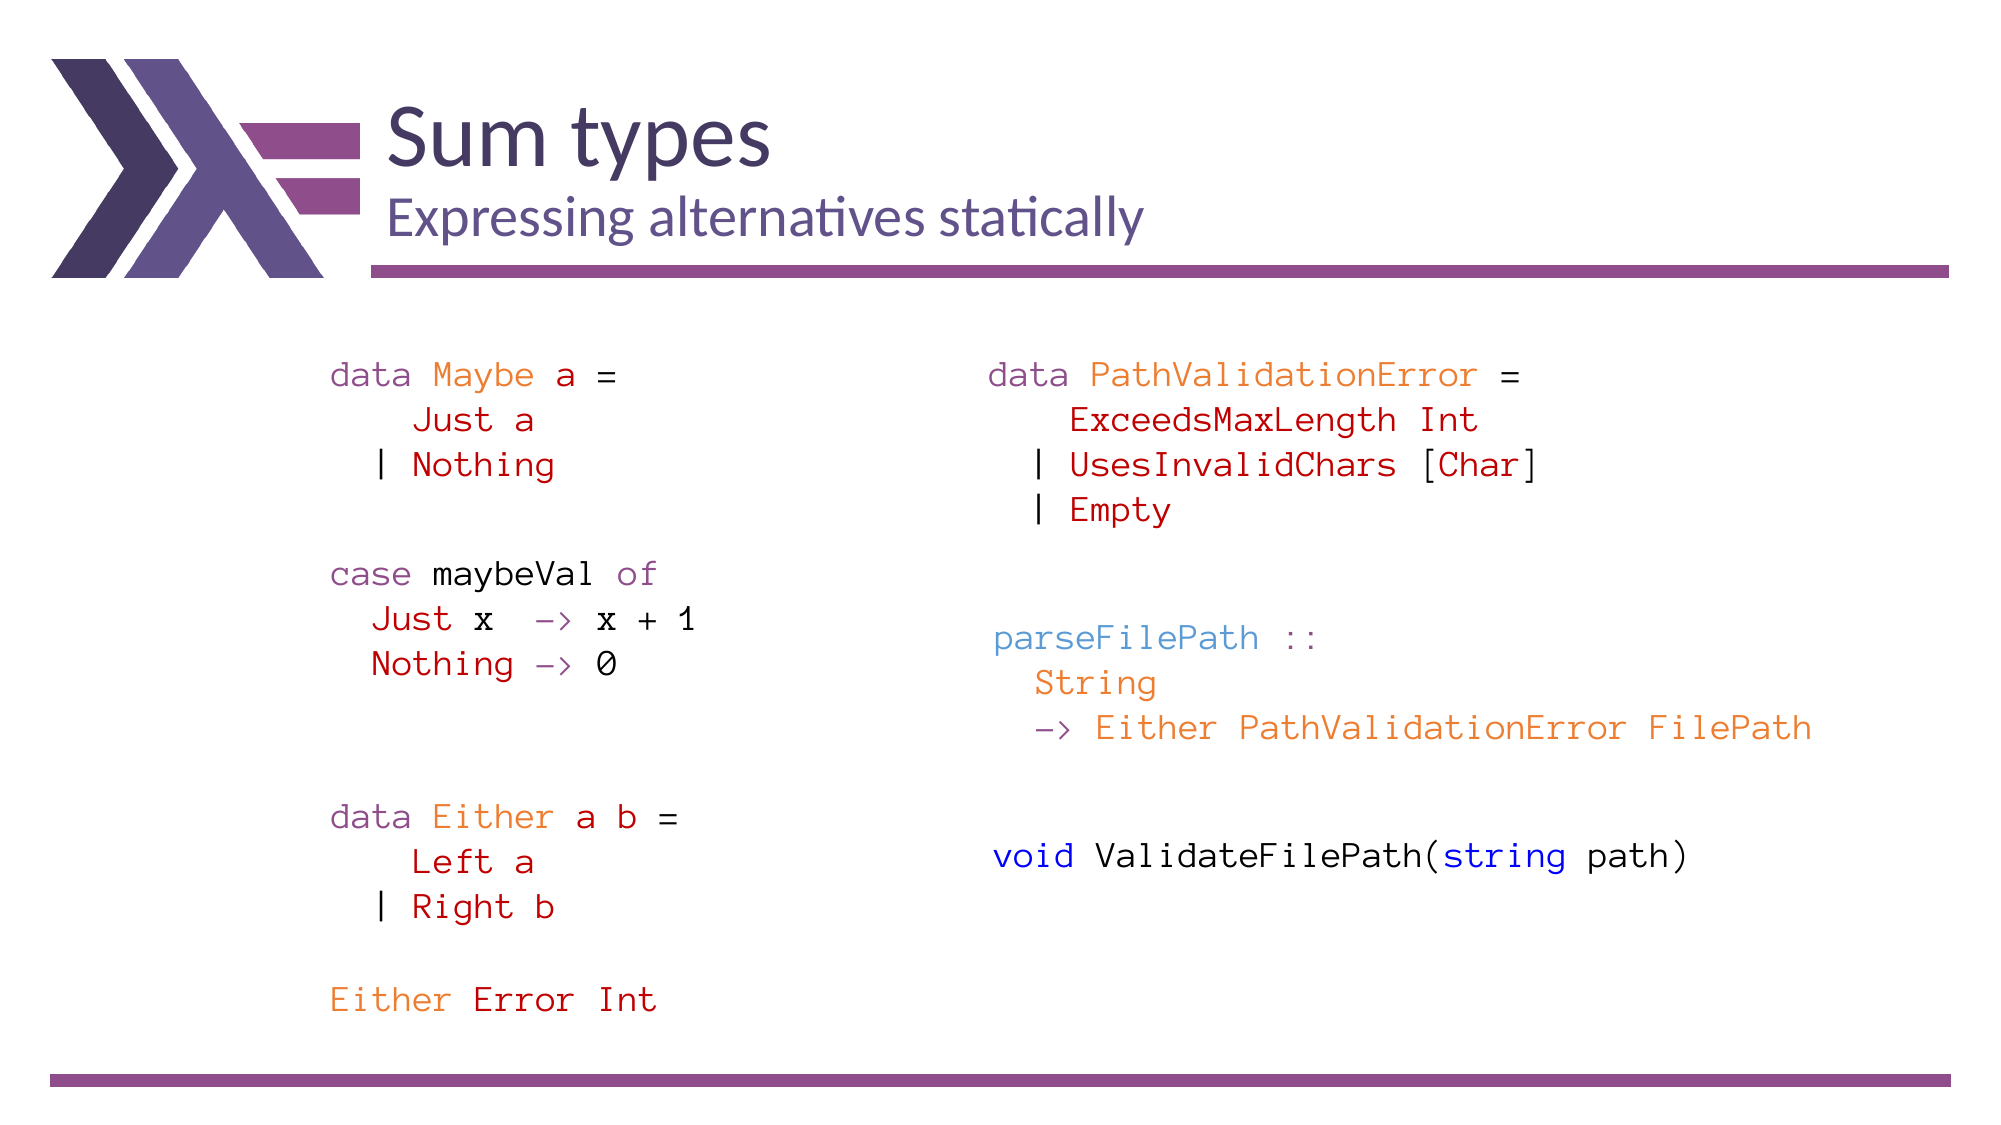

# Sum types Expressing alternatives statically
data Maybe a =
    Just a
  | Nothing
data PathValidationError =
    ExceedsMaxLength Int
  | UsesInvalidChars [Char]
  | Empty
case maybeVal of
  Just x  -> x + 1
  Nothing -> 0
parseFilePath ::
  String
  -> Either PathValidationError FilePath
data Either a b =
    Left a
  | Right b
void ValidateFilePath(string path)
Either Error Int